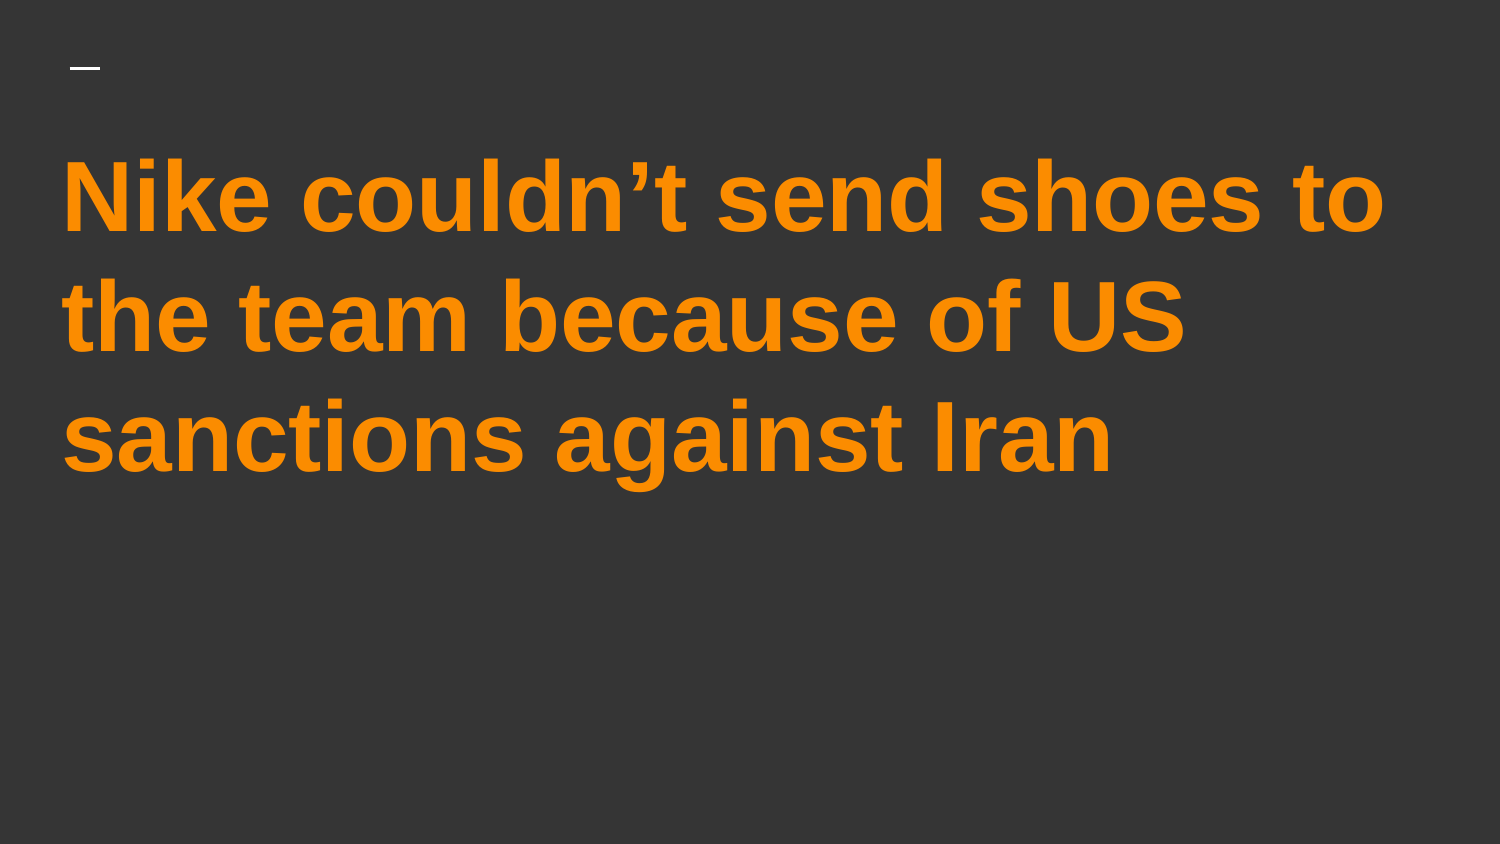

# Nike couldn’t send shoes to the team because of US sanctions against Iran